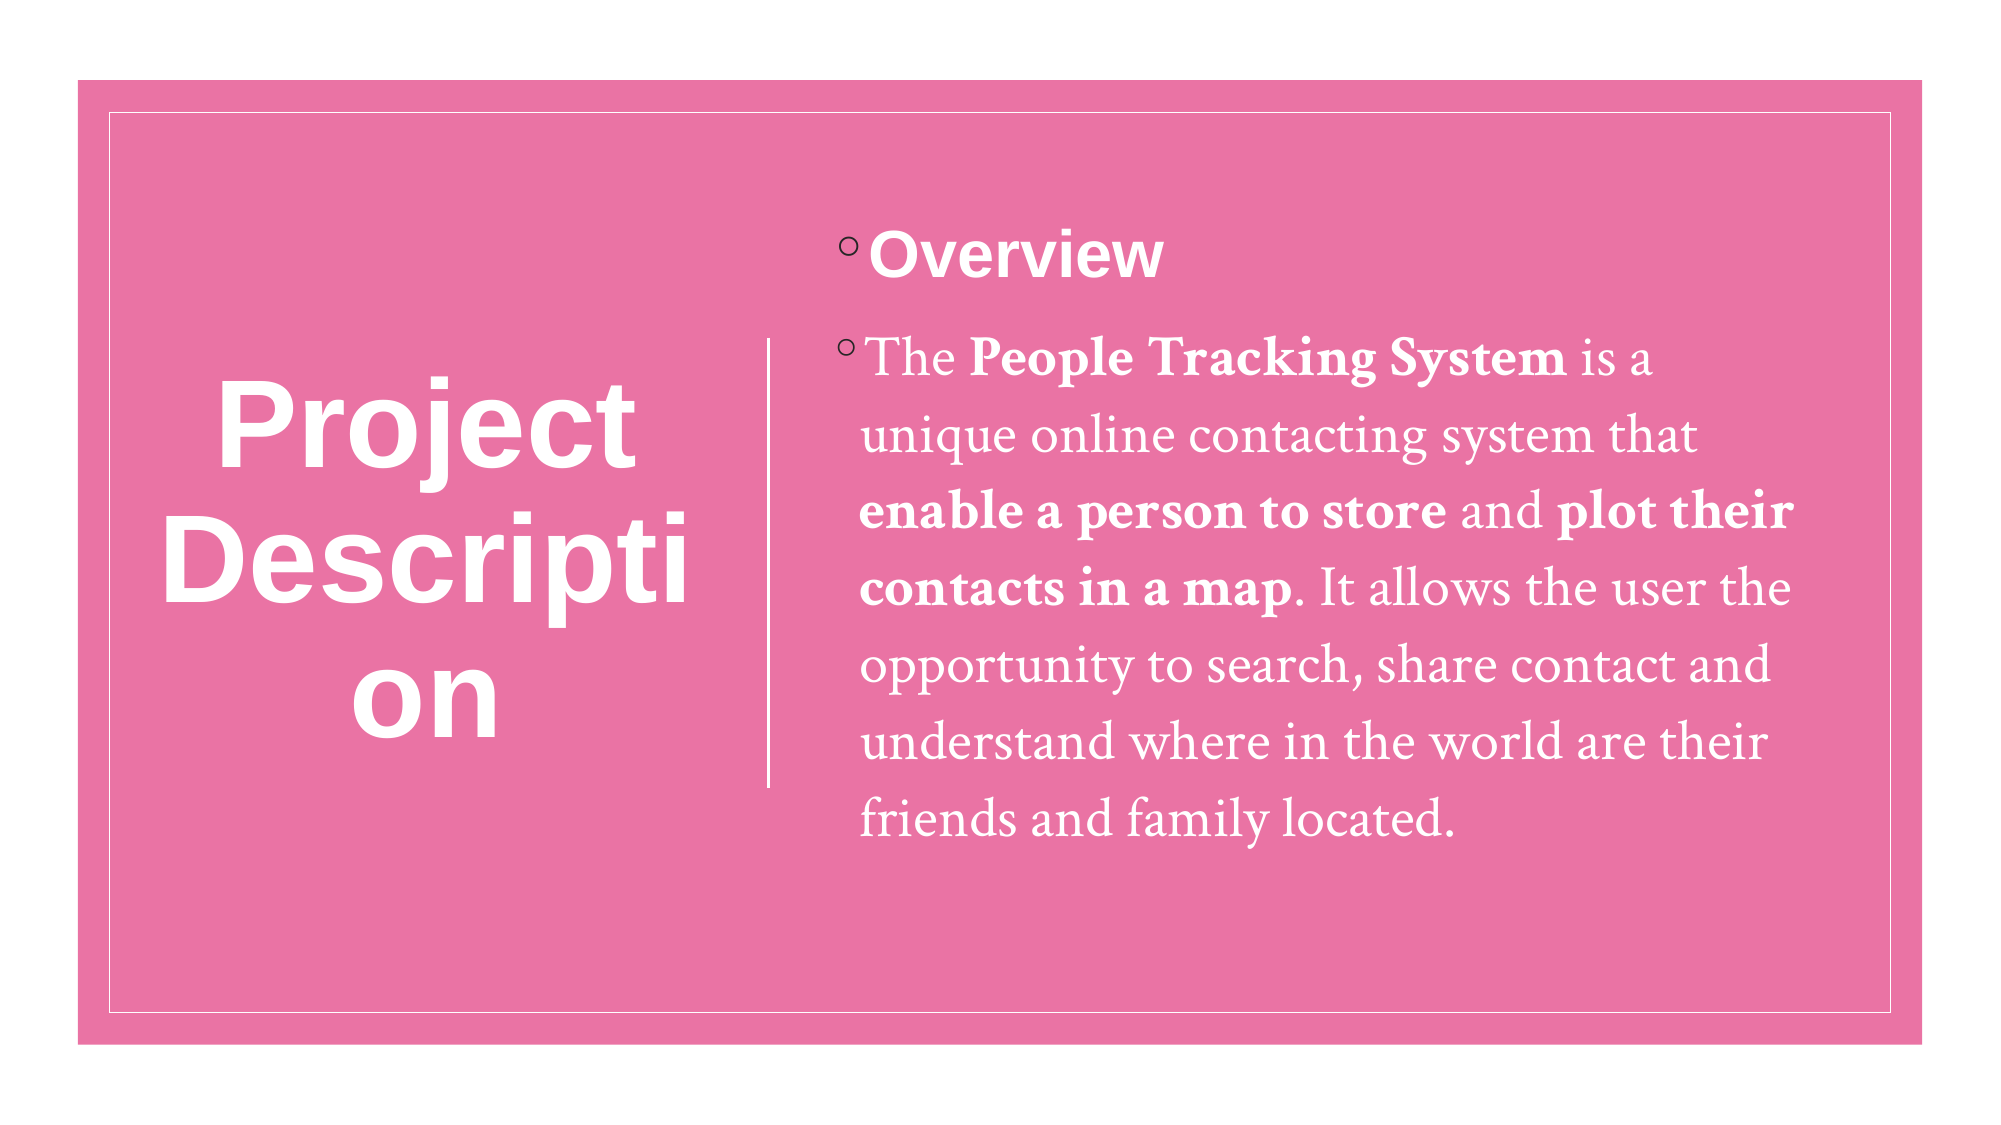

# Project Description
Overview
The People Tracking System is a unique online contacting system that enable a person to store and plot their contacts in a map. It allows the user the opportunity to search, share contact and understand where in the world are their friends and family located.